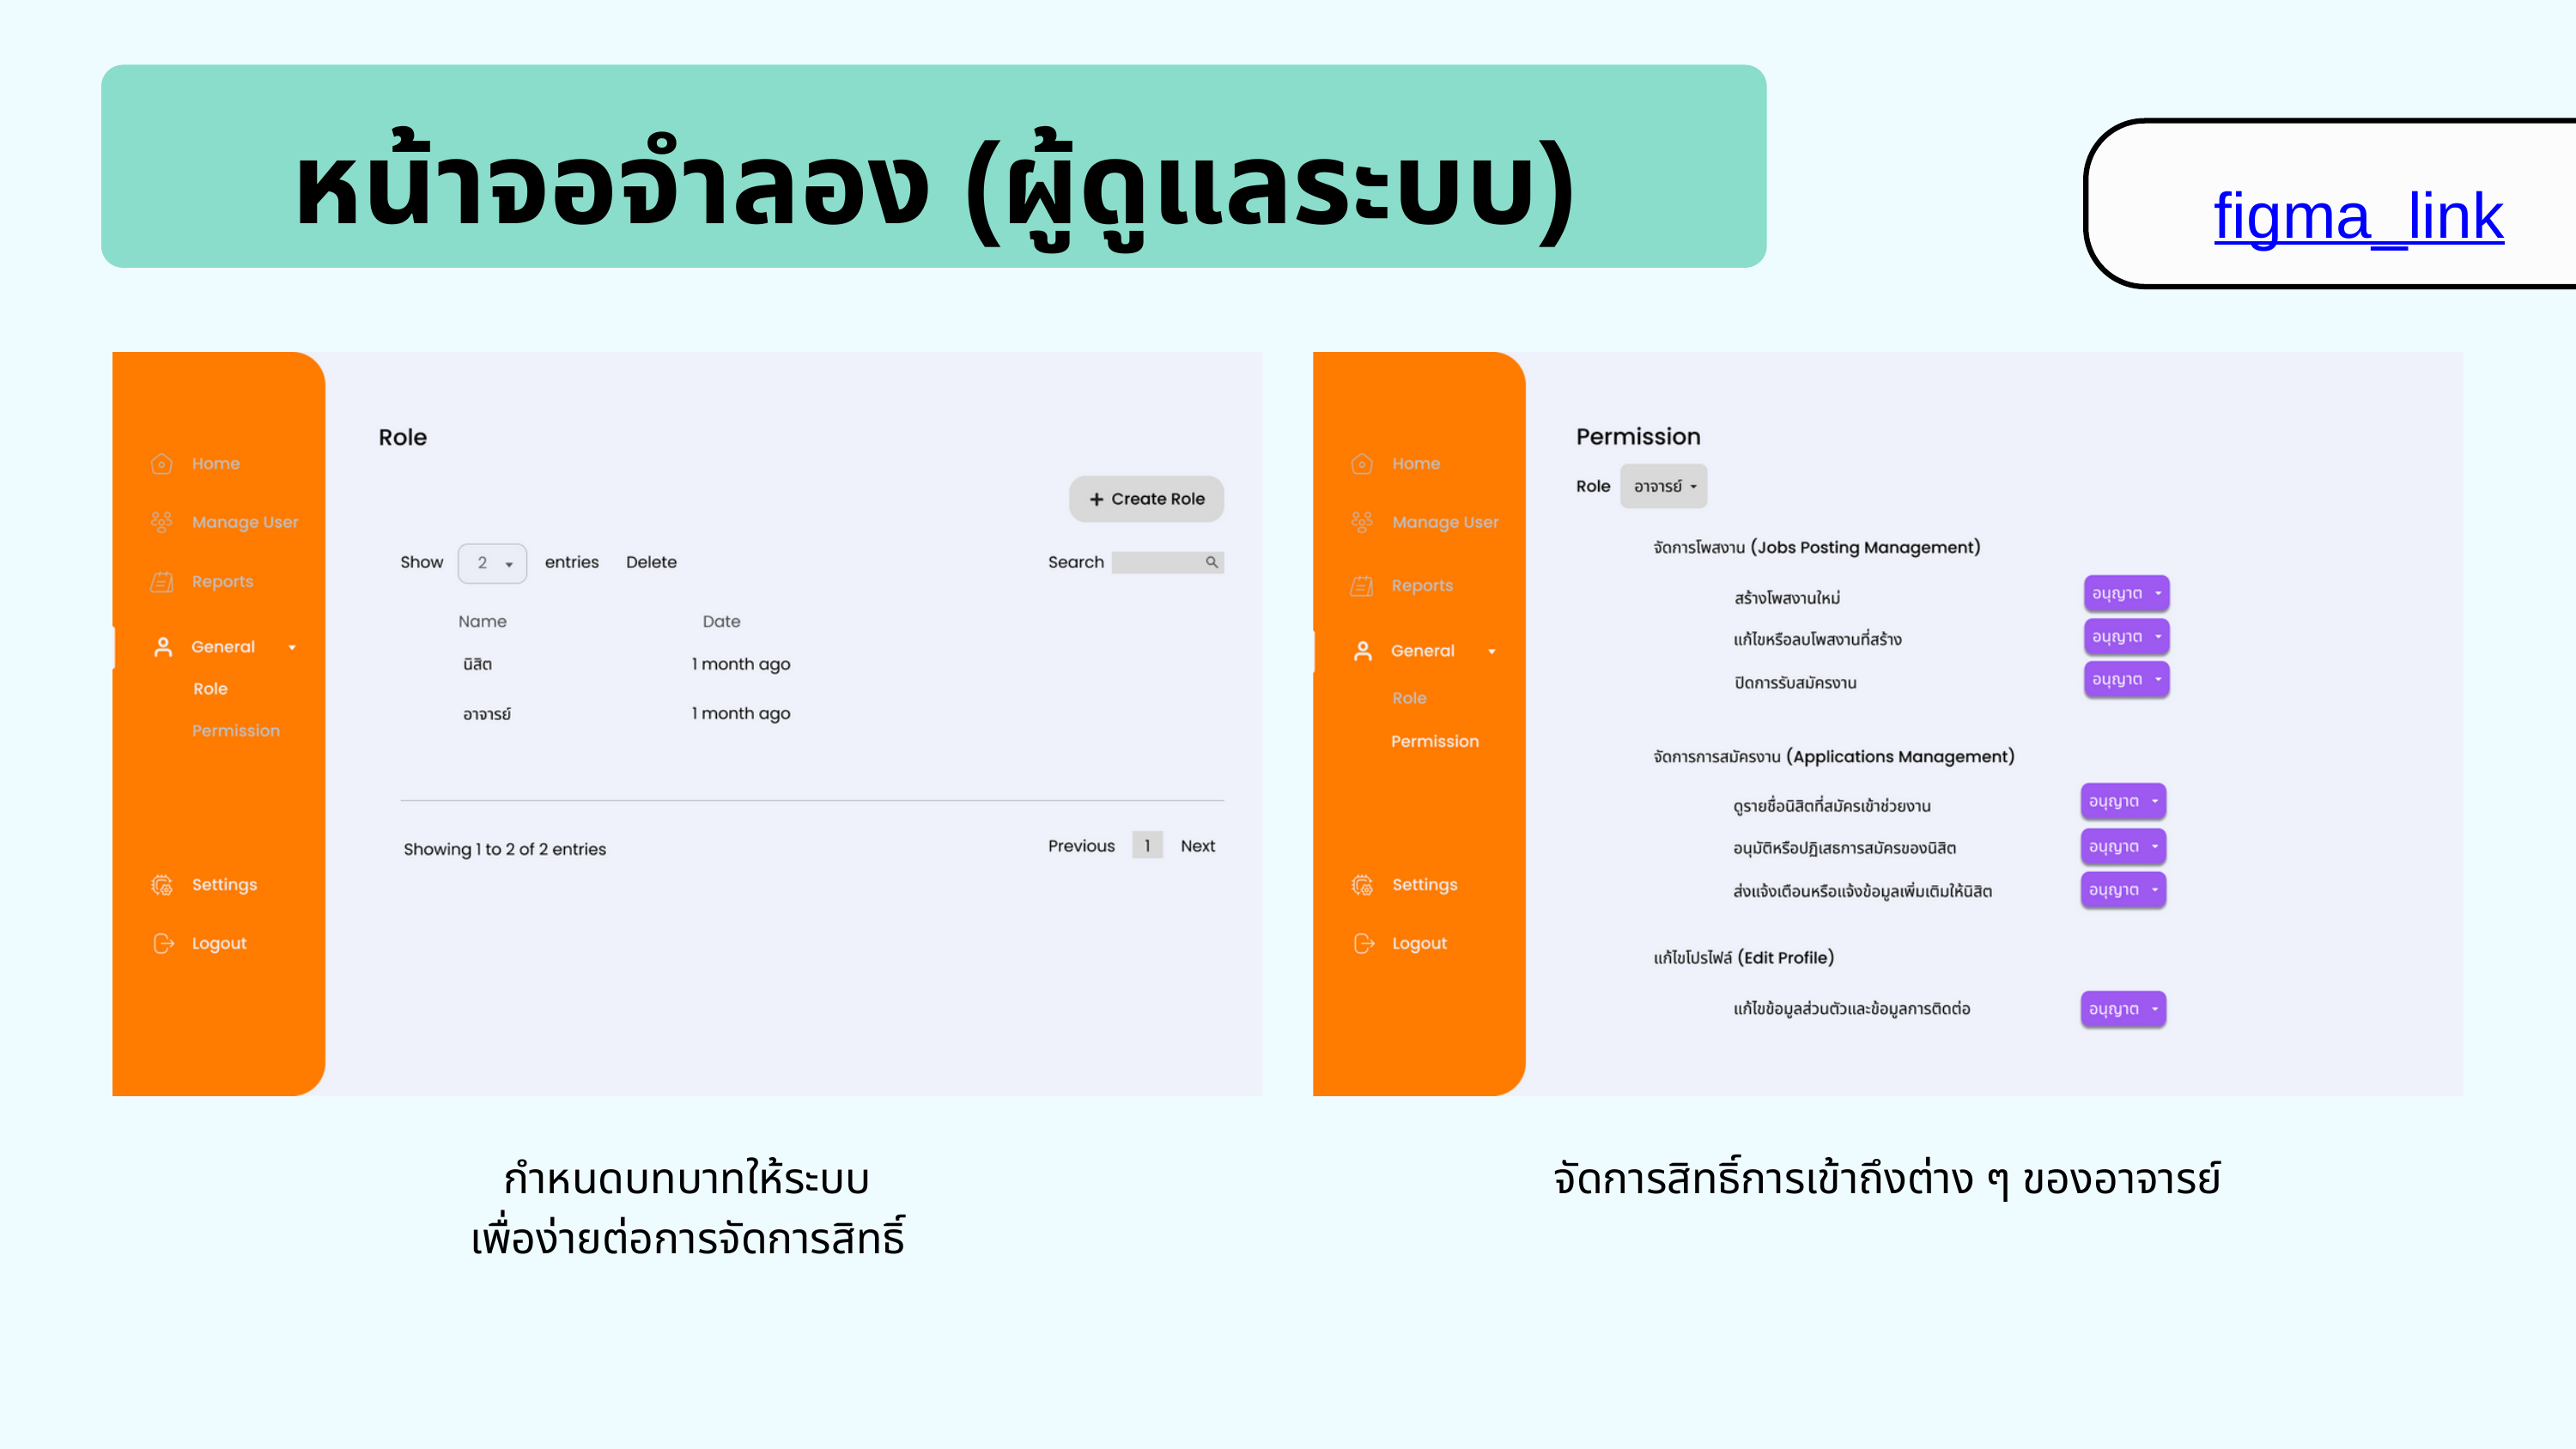

หน้าจอจำลอง (ผู้ดูแลระบบ)

figma_link

กำหนดบทบาทให้ระบบ
เพื่อง่ายต่อการจัดการสิทธิ์
จัดการสิทธิ์การเข้าถึงต่าง ๆ ของอาจารย์